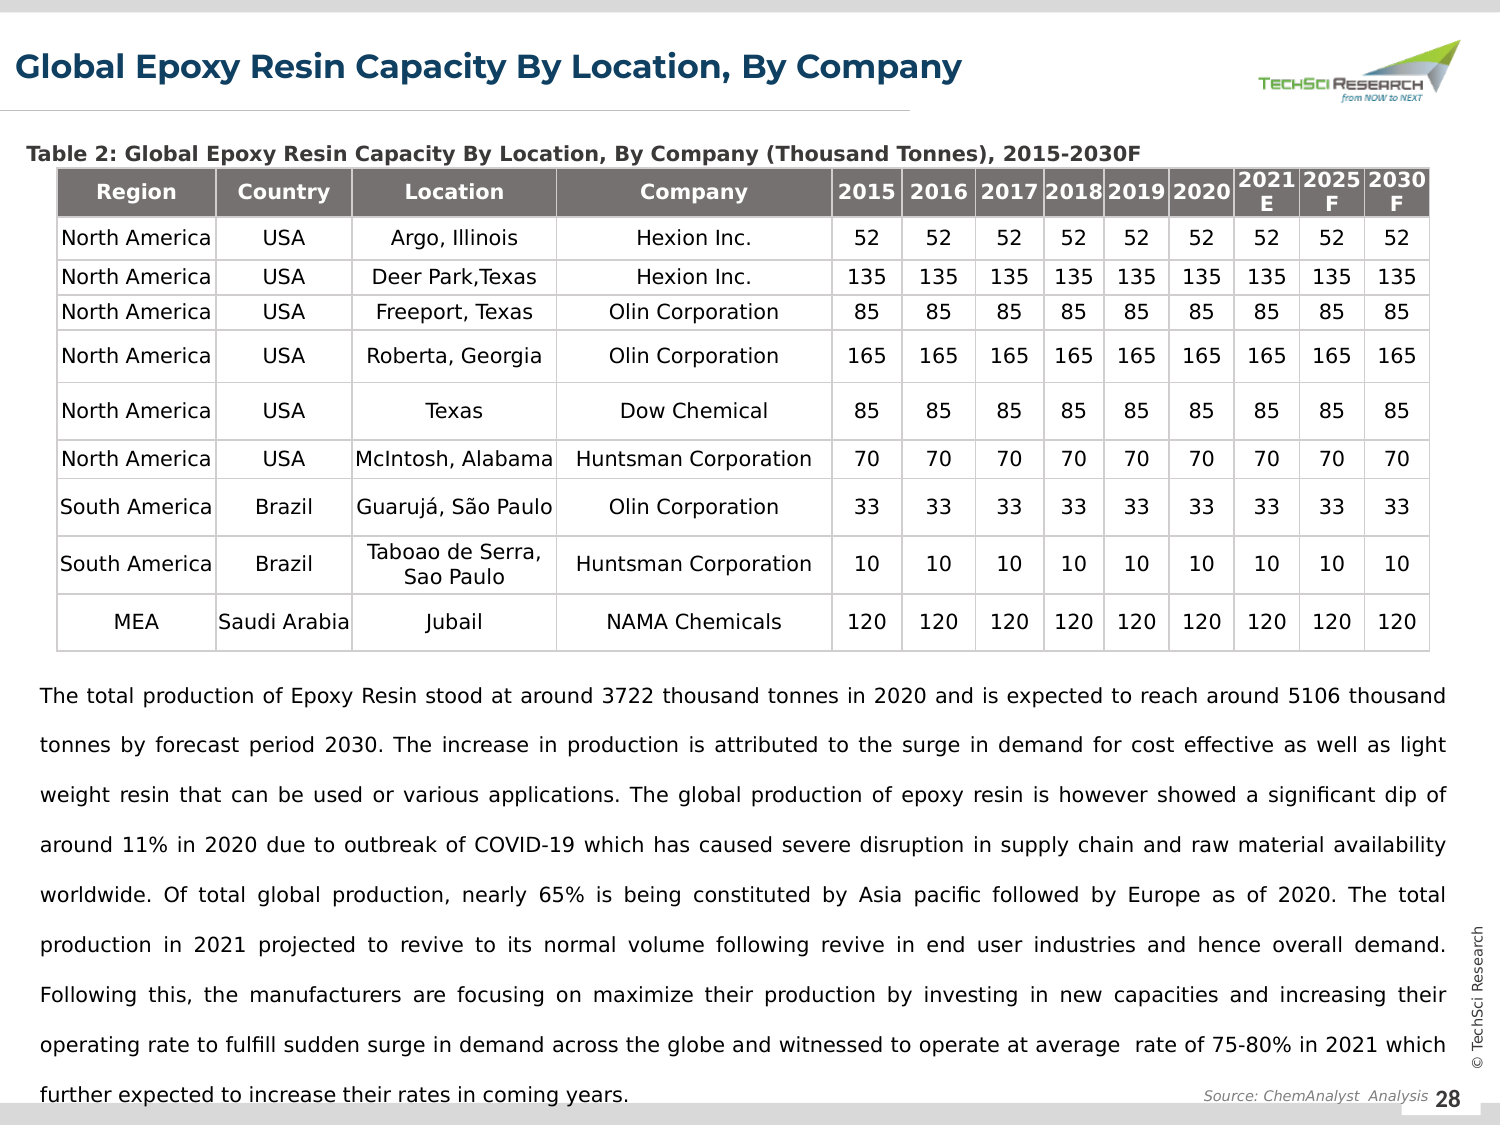

Global Epoxy Resin Capacity By Location, By Company
Table 2: Global Epoxy Resin Capacity By Location, By Company (Thousand Tonnes), 2015-2030F
| Region | Country | Location | Company | 2015 | 2016 | 2017 | 2018 | 2019 | 2020 | 2021E | 2025F | 2030F |
| --- | --- | --- | --- | --- | --- | --- | --- | --- | --- | --- | --- | --- |
| North America | USA | Argo, Illinois | Hexion Inc. | 52 | 52 | 52 | 52 | 52 | 52 | 52 | 52 | 52 |
| North America | USA | Deer Park,Texas | Hexion Inc. | 135 | 135 | 135 | 135 | 135 | 135 | 135 | 135 | 135 |
| North America | USA | Freeport, Texas | Olin Corporation | 85 | 85 | 85 | 85 | 85 | 85 | 85 | 85 | 85 |
| North America | USA | Roberta, Georgia | Olin Corporation | 165 | 165 | 165 | 165 | 165 | 165 | 165 | 165 | 165 |
| North America | USA | Texas | Dow Chemical | 85 | 85 | 85 | 85 | 85 | 85 | 85 | 85 | 85 |
| North America | USA | McIntosh, Alabama | Huntsman Corporation | 70 | 70 | 70 | 70 | 70 | 70 | 70 | 70 | 70 |
| South America | Brazil | Guarujá, São Paulo | Olin Corporation | 33 | 33 | 33 | 33 | 33 | 33 | 33 | 33 | 33 |
| South America | Brazil | Taboao de Serra, Sao Paulo | Huntsman Corporation | 10 | 10 | 10 | 10 | 10 | 10 | 10 | 10 | 10 |
| MEA | Saudi Arabia | Jubail | NAMA Chemicals | 120 | 120 | 120 | 120 | 120 | 120 | 120 | 120 | 120 |
The total production of Epoxy Resin stood at around 3722 thousand tonnes in 2020 and is expected to reach around 5106 thousand tonnes by forecast period 2030. The increase in production is attributed to the surge in demand for cost effective as well as light weight resin that can be used or various applications. The global production of epoxy resin is however showed a significant dip of around 11% in 2020 due to outbreak of COVID-19 which has caused severe disruption in supply chain and raw material availability worldwide. Of total global production, nearly 65% is being constituted by Asia pacific followed by Europe as of 2020. The total production in 2021 projected to revive to its normal volume following revive in end user industries and hence overall demand. Following this, the manufacturers are focusing on maximize their production by investing in new capacities and increasing their operating rate to fulfill sudden surge in demand across the globe and witnessed to operate at average  rate of 75-80% in 2021 which further expected to increase their rates in coming years.
Source: ChemAnalyst  Analysis